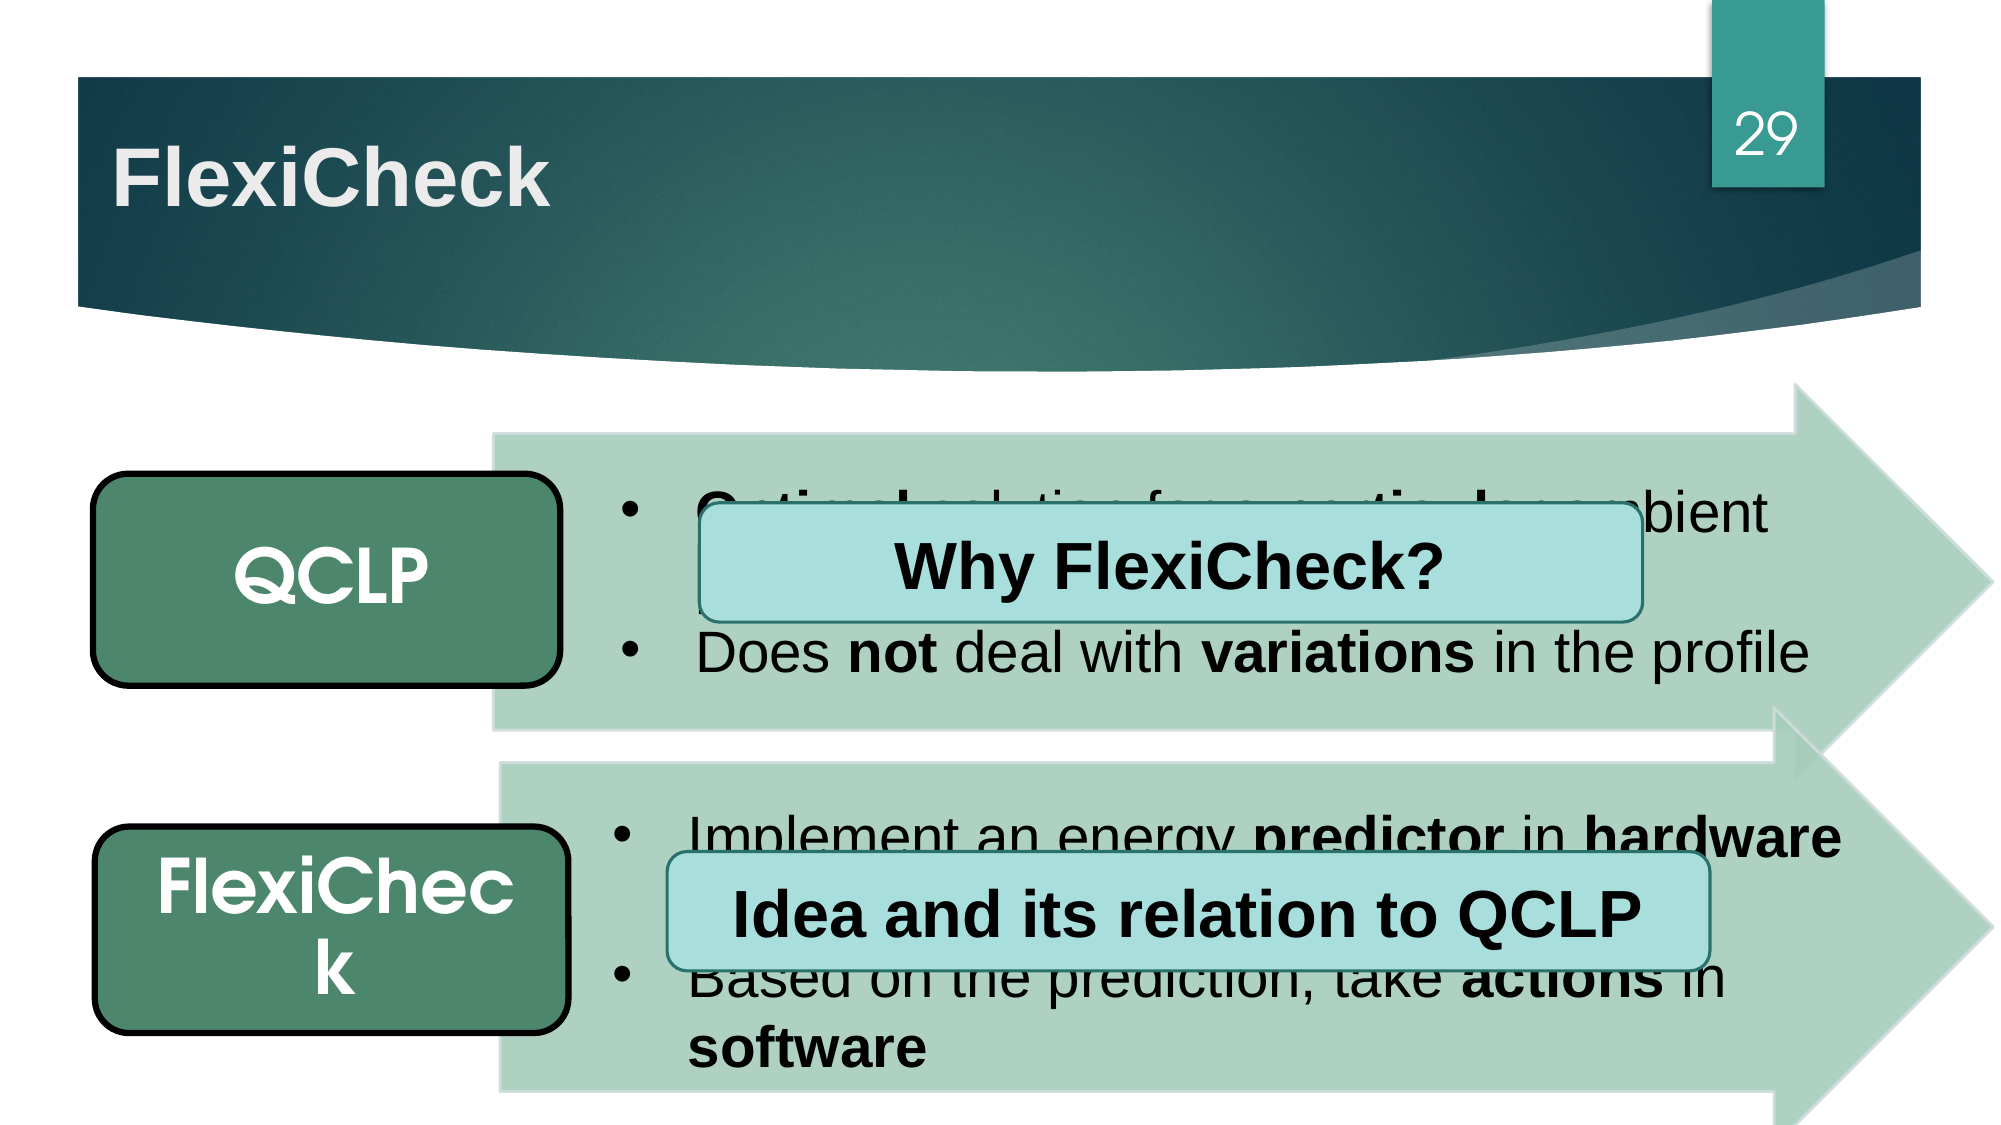

29
# FlexiCheck

QCLP

FlexiCheck
Optimal solution for a particular ambient profile.
Does not deal with variations in the profile

Why FlexiCheck?
Implement an energy predictor in hardware
Learn some parameters from QCLP
Based on the prediction, take actions in software
Idea and its relation to QCLP